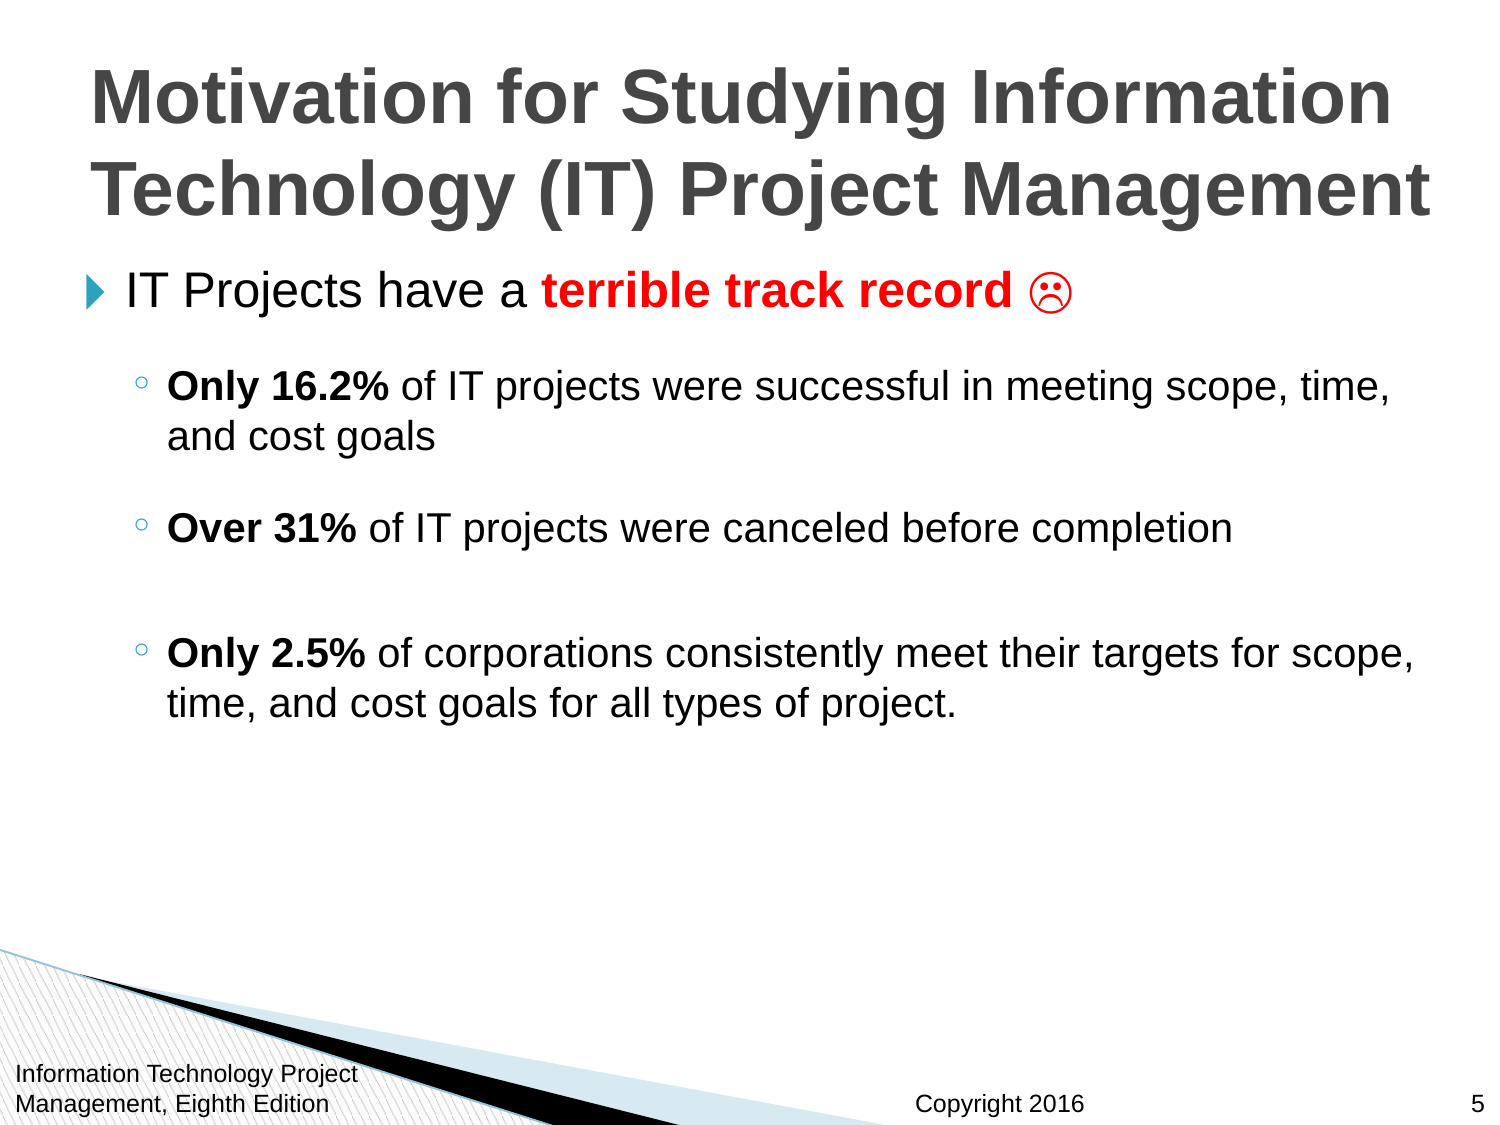

# Motivation for Studying Information Technology (IT) Project Management
IT Projects have a terrible track record ☹
Only 16.2% of IT projects were successful in meeting scope, time, and cost goals
Over 31% of IT projects were canceled before completion

Only 2.5% of corporations consistently meet their targets for scope, time, and cost goals for all types of project.

Information Technology Project Management, Eighth Edition
5